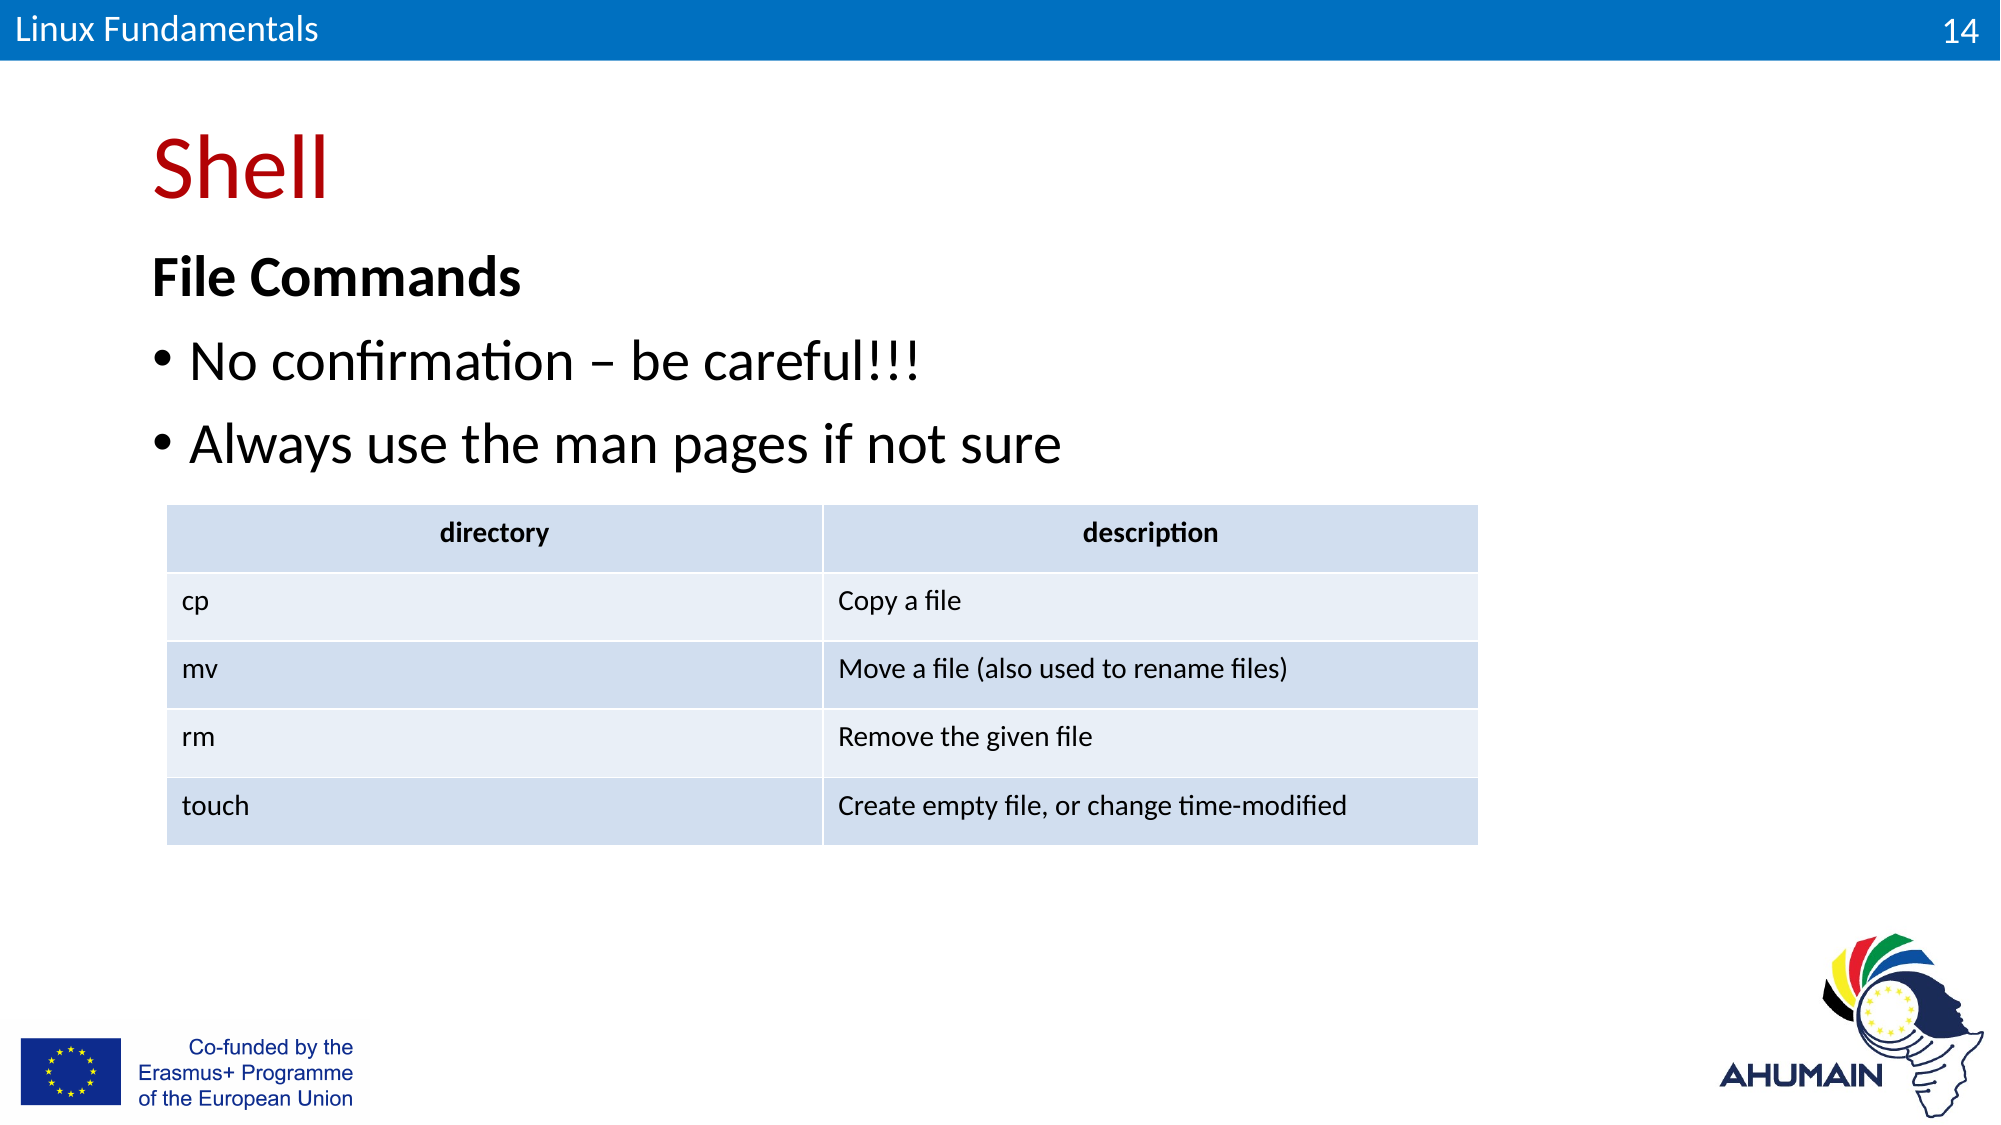

Linux Fundamentals
14
# Shell
File Commands
No confirmation – be careful!!!
Always use the man pages if not sure

| directory | description |
| --- | --- |
| cp | Copy a file |
| mv | Move a file (also used to rename files) |
| rm | Remove the given file |
| touch | Create empty file, or change time-modified |